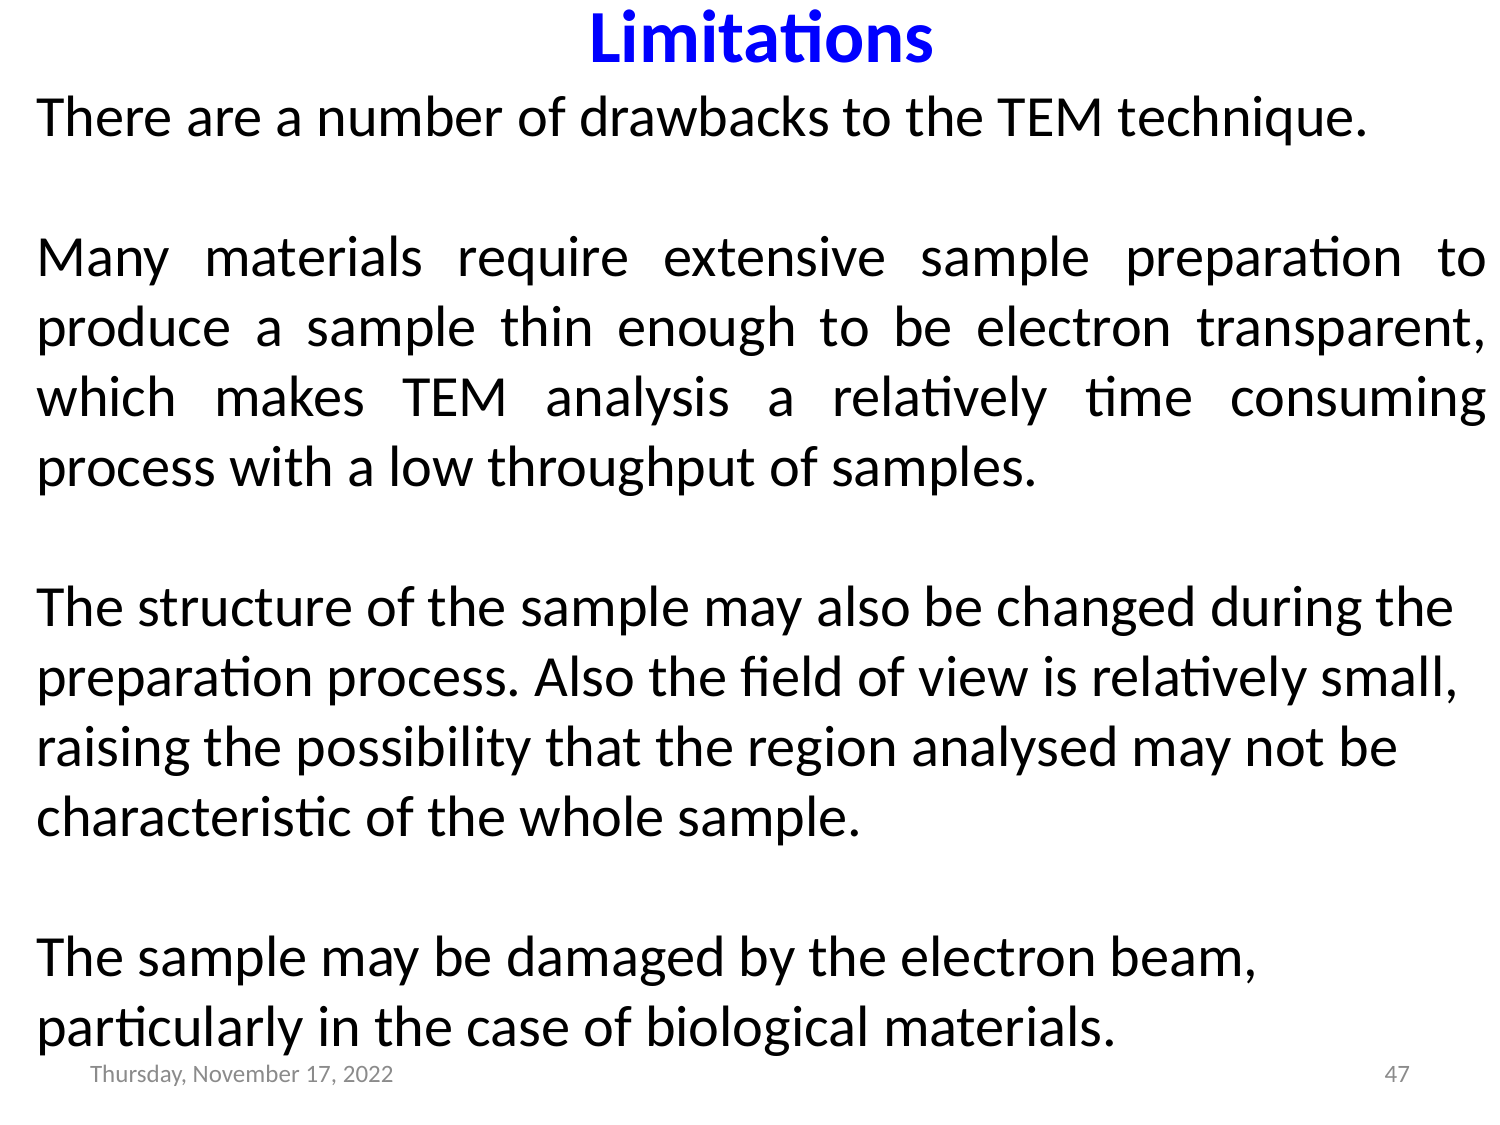

Limitations
There are a number of drawbacks to the TEM technique.

Many materials require extensive sample preparation to produce a sample thin enough to be electron transparent, which makes TEM analysis a relatively time consuming process with a low throughput of samples.

The structure of the sample may also be changed during the preparation process. Also the field of view is relatively small, raising the possibility that the region analysed may not be characteristic of the whole sample.

The sample may be damaged by the electron beam, particularly in the case of biological materials.

Thursday, November 17, 2022
47